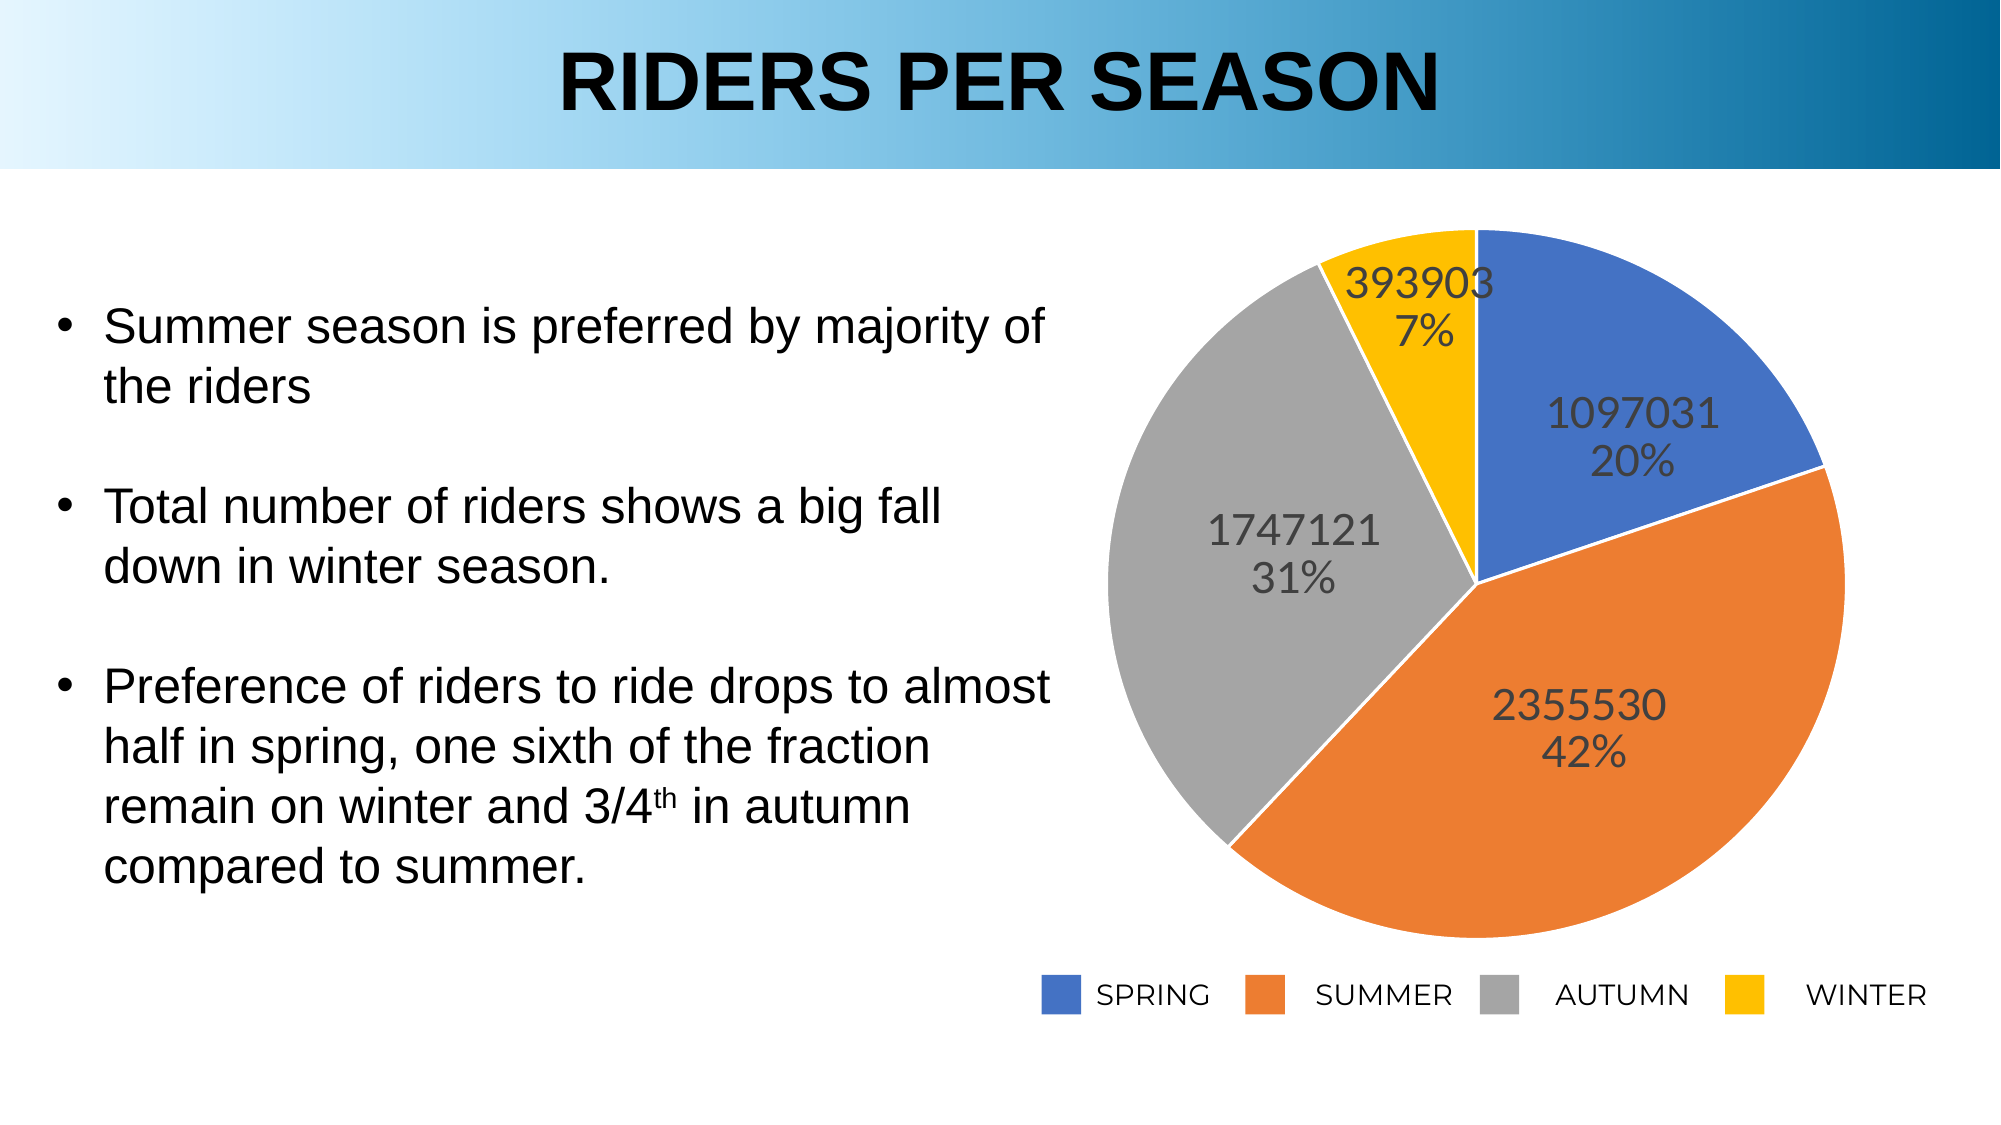

# RIDERS PER SEASON

### Chart

| Category | RIDERS COUNT |
|---|---|
| SPRING | 1097031.0 |
| SUMMER | 2355530.0 |
| AUTUMN | 1747121.0 |
| WINTER | 393903.0 |
Summer season is preferred by majority of the riders

Total number of riders shows a big fall down in winter season.

Preference of riders to ride drops to almost half in spring, one sixth of the fraction remain on winter and 3/4th in autumn compared to summer.

SPRING

SUMMER

AUTUMN

WINTER